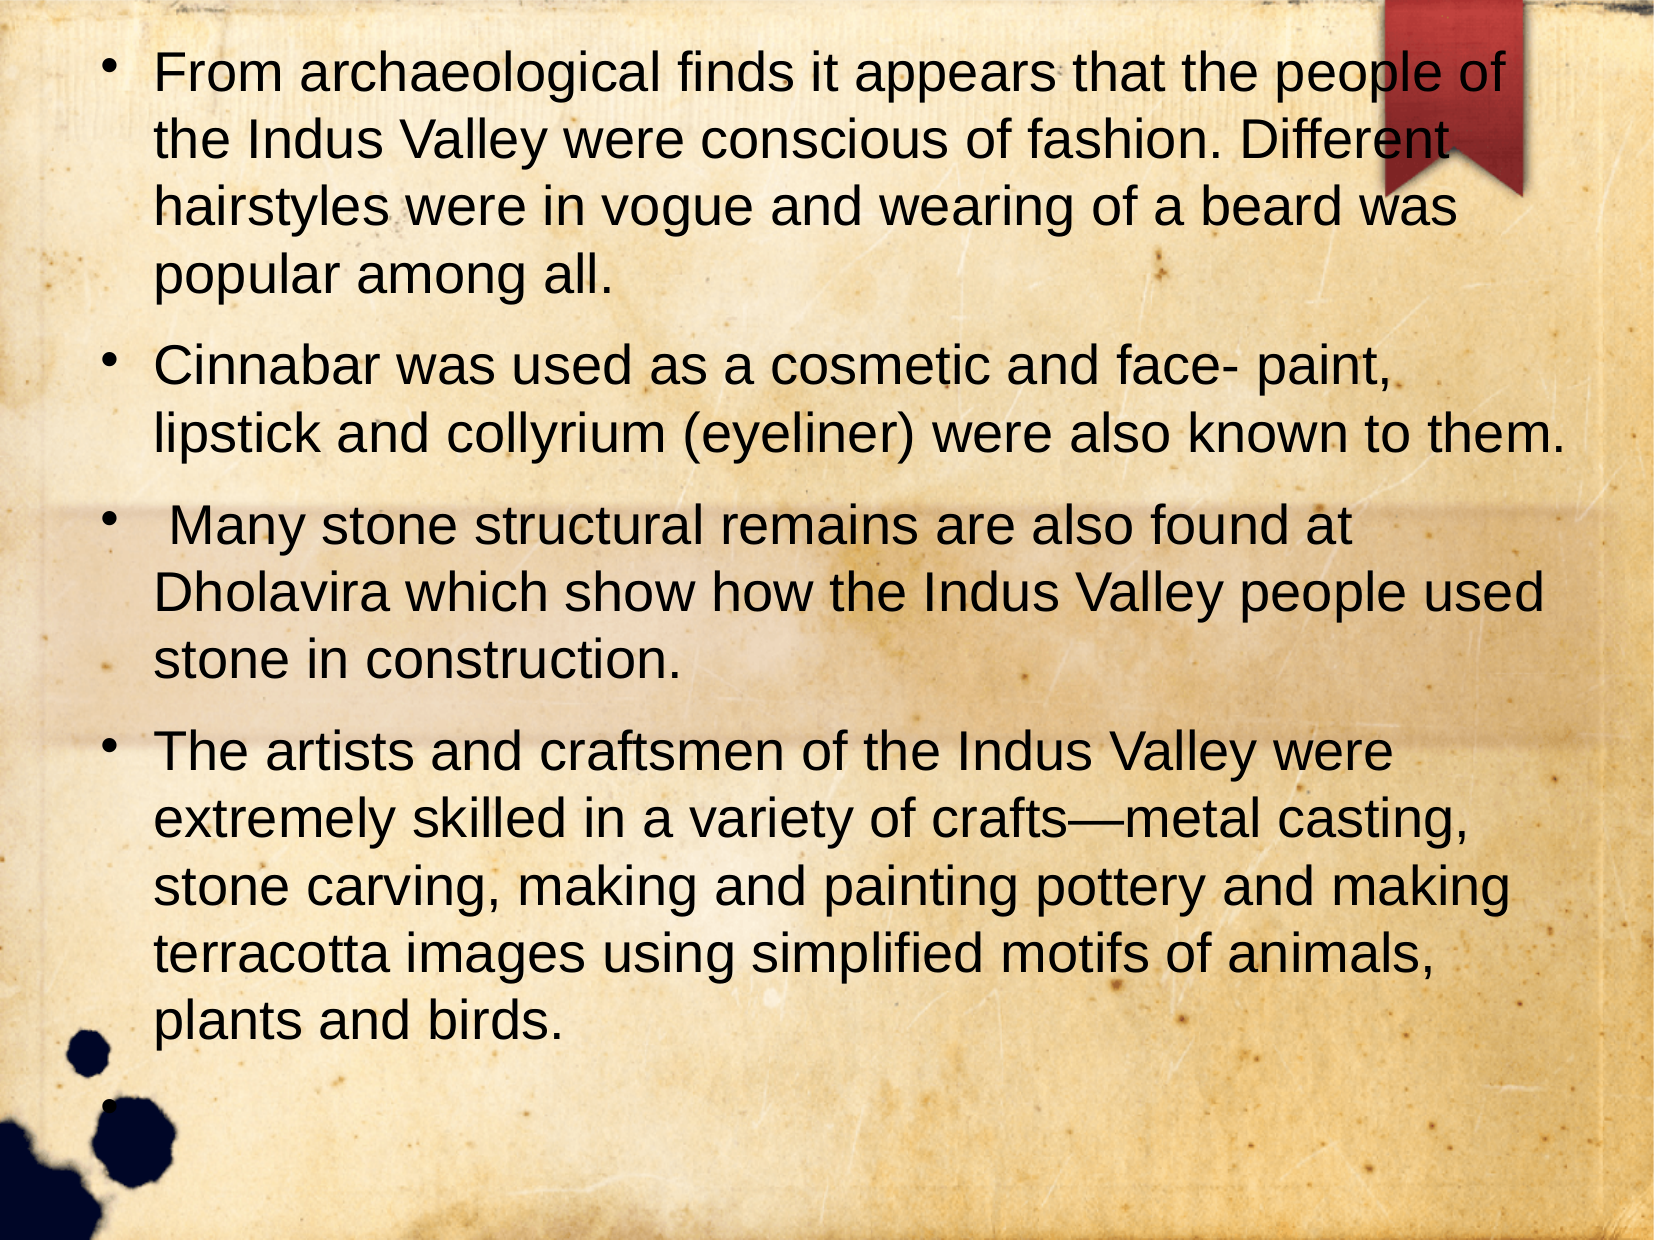

From archaeological finds it appears that the people of the Indus Valley were conscious of fashion. Different hairstyles were in vogue and wearing of a beard was popular among all.
Cinnabar was used as a cosmetic and face- paint, lipstick and collyrium (eyeliner) were also known to them.
 Many stone structural remains are also found at Dholavira which show how the Indus Valley people used stone in construction.
The artists and craftsmen of the Indus Valley were extremely skilled in a variety of crafts—metal casting, stone carving, making and painting pottery and making terracotta images using simplified motifs of animals, plants and birds.